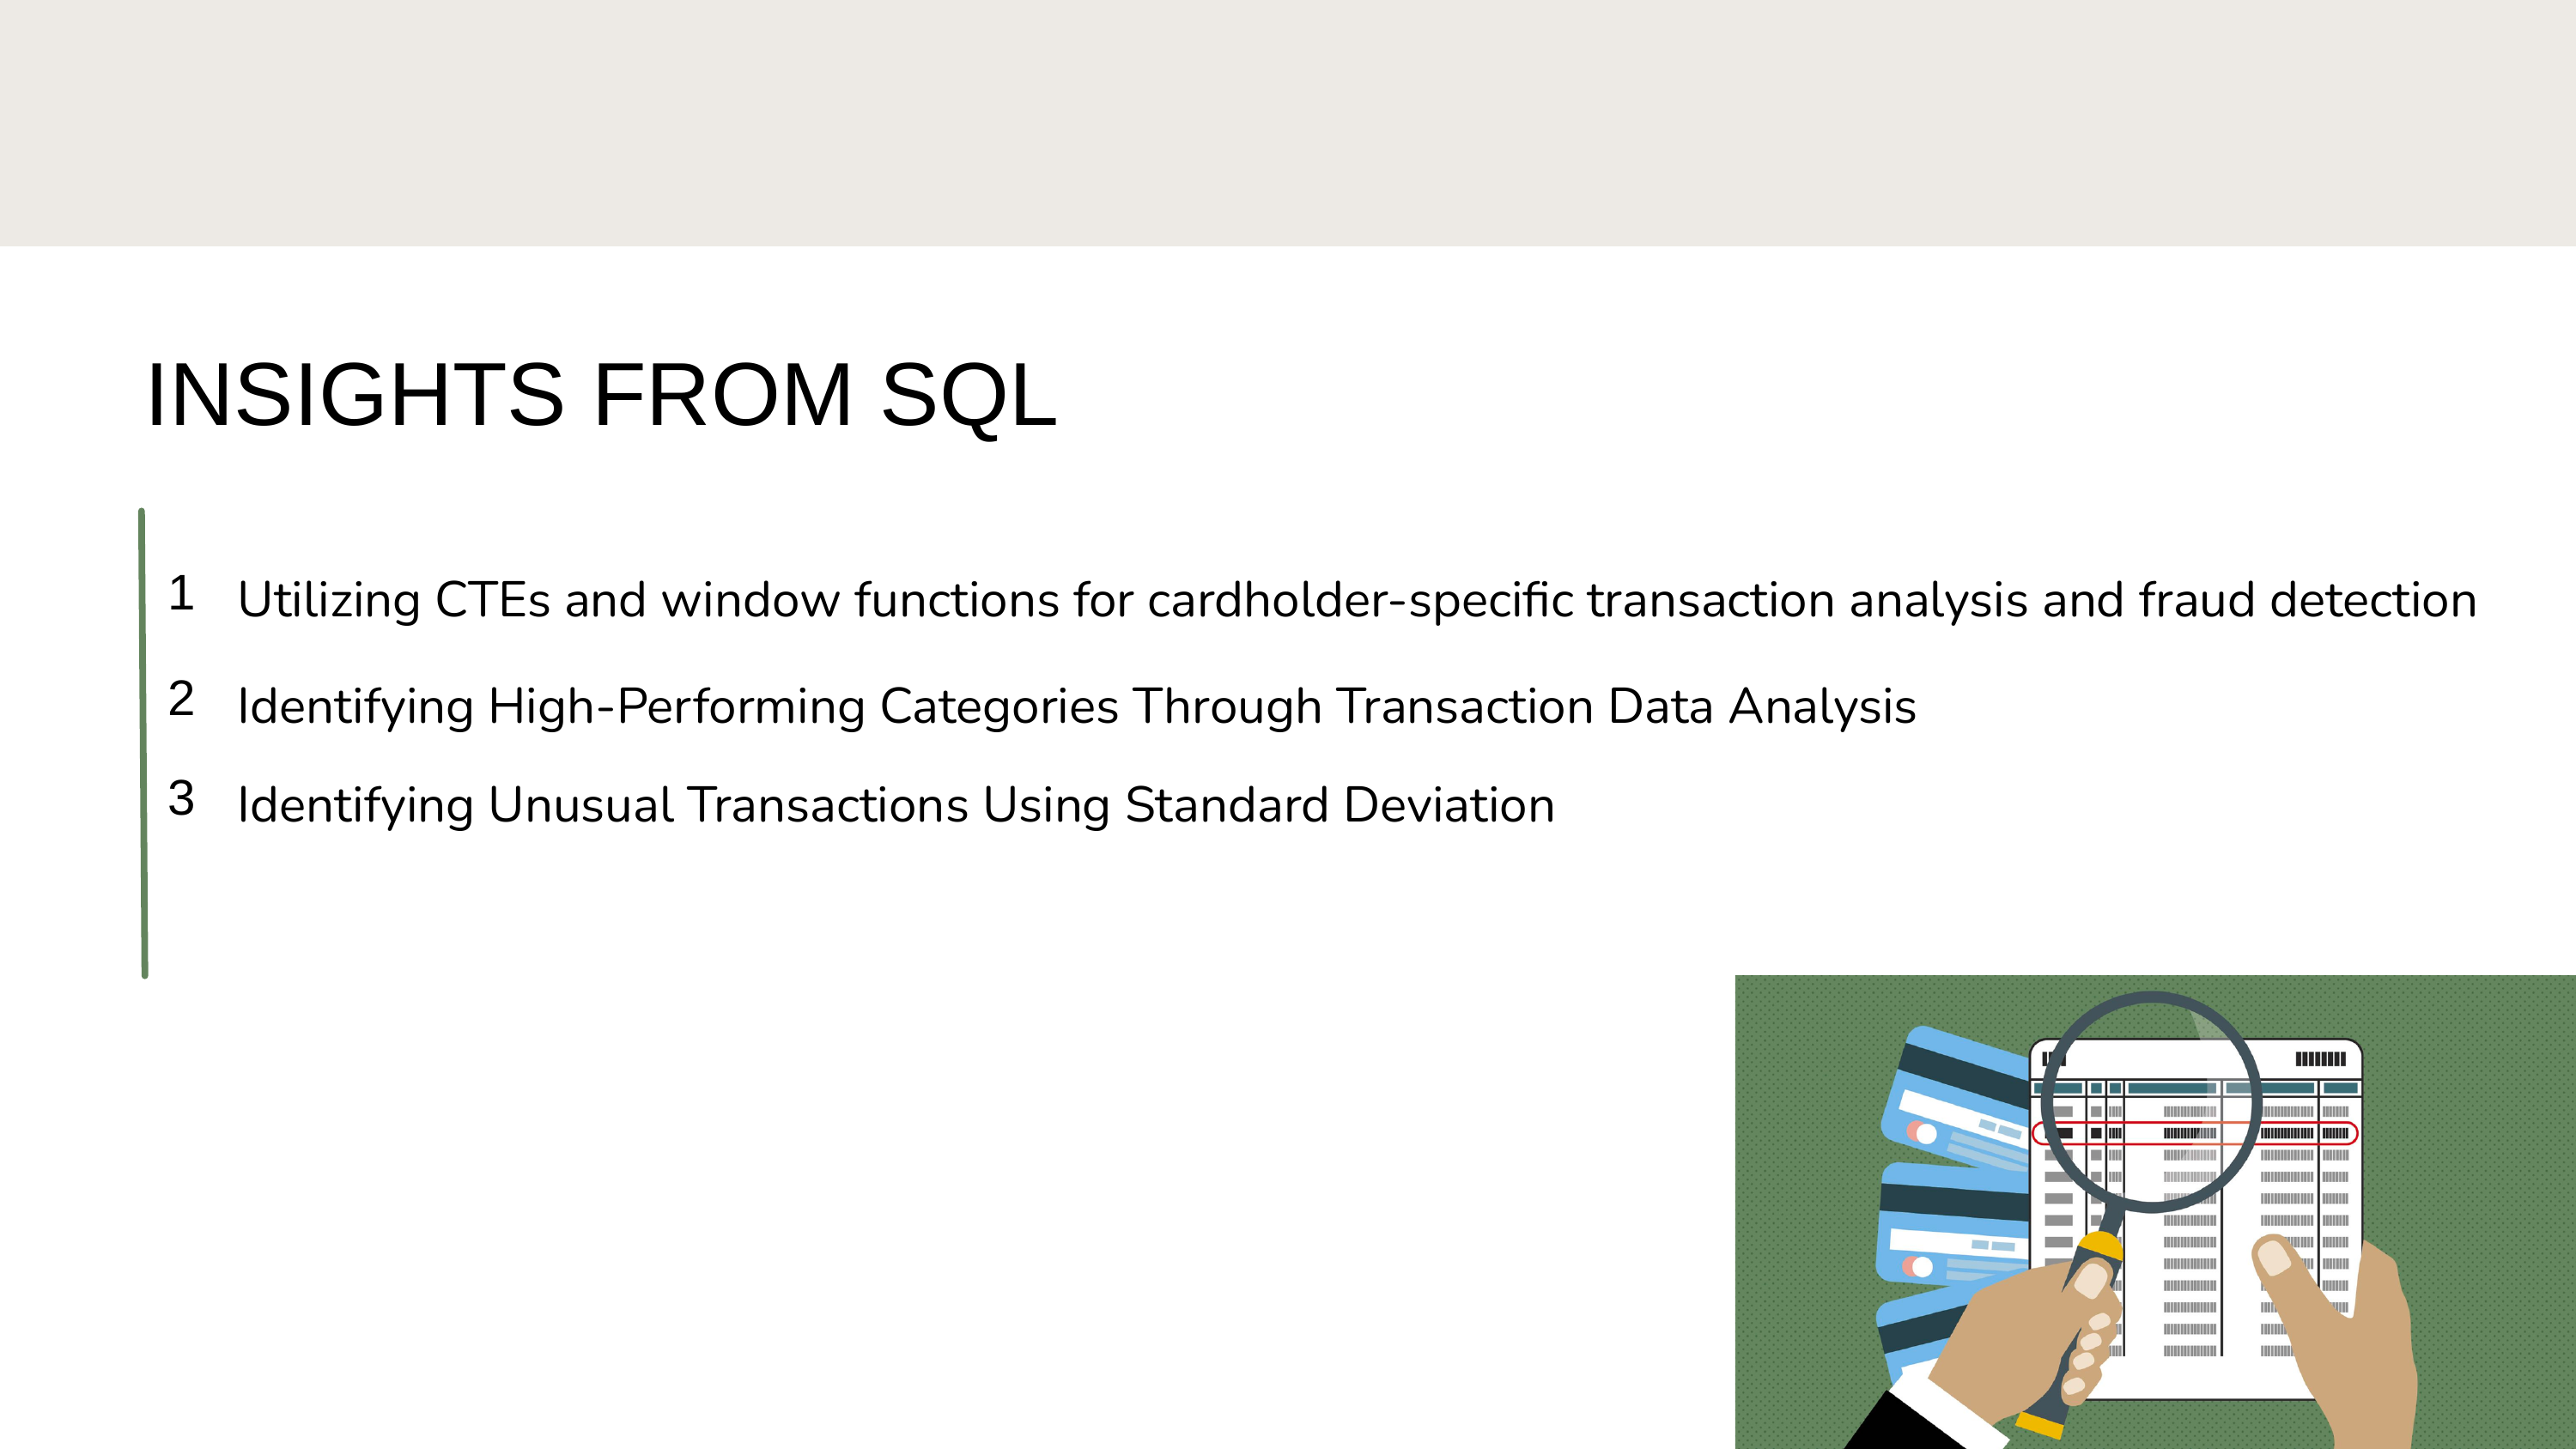

INSIGHTS FROM SQL

1
Utilizing CTEs and window functions for cardholder-specific transaction analysis and fraud detection
2
Identifying High-Performing Categories Through Transaction Data Analysis
3
Identifying Unusual Transactions Using Standard Deviation